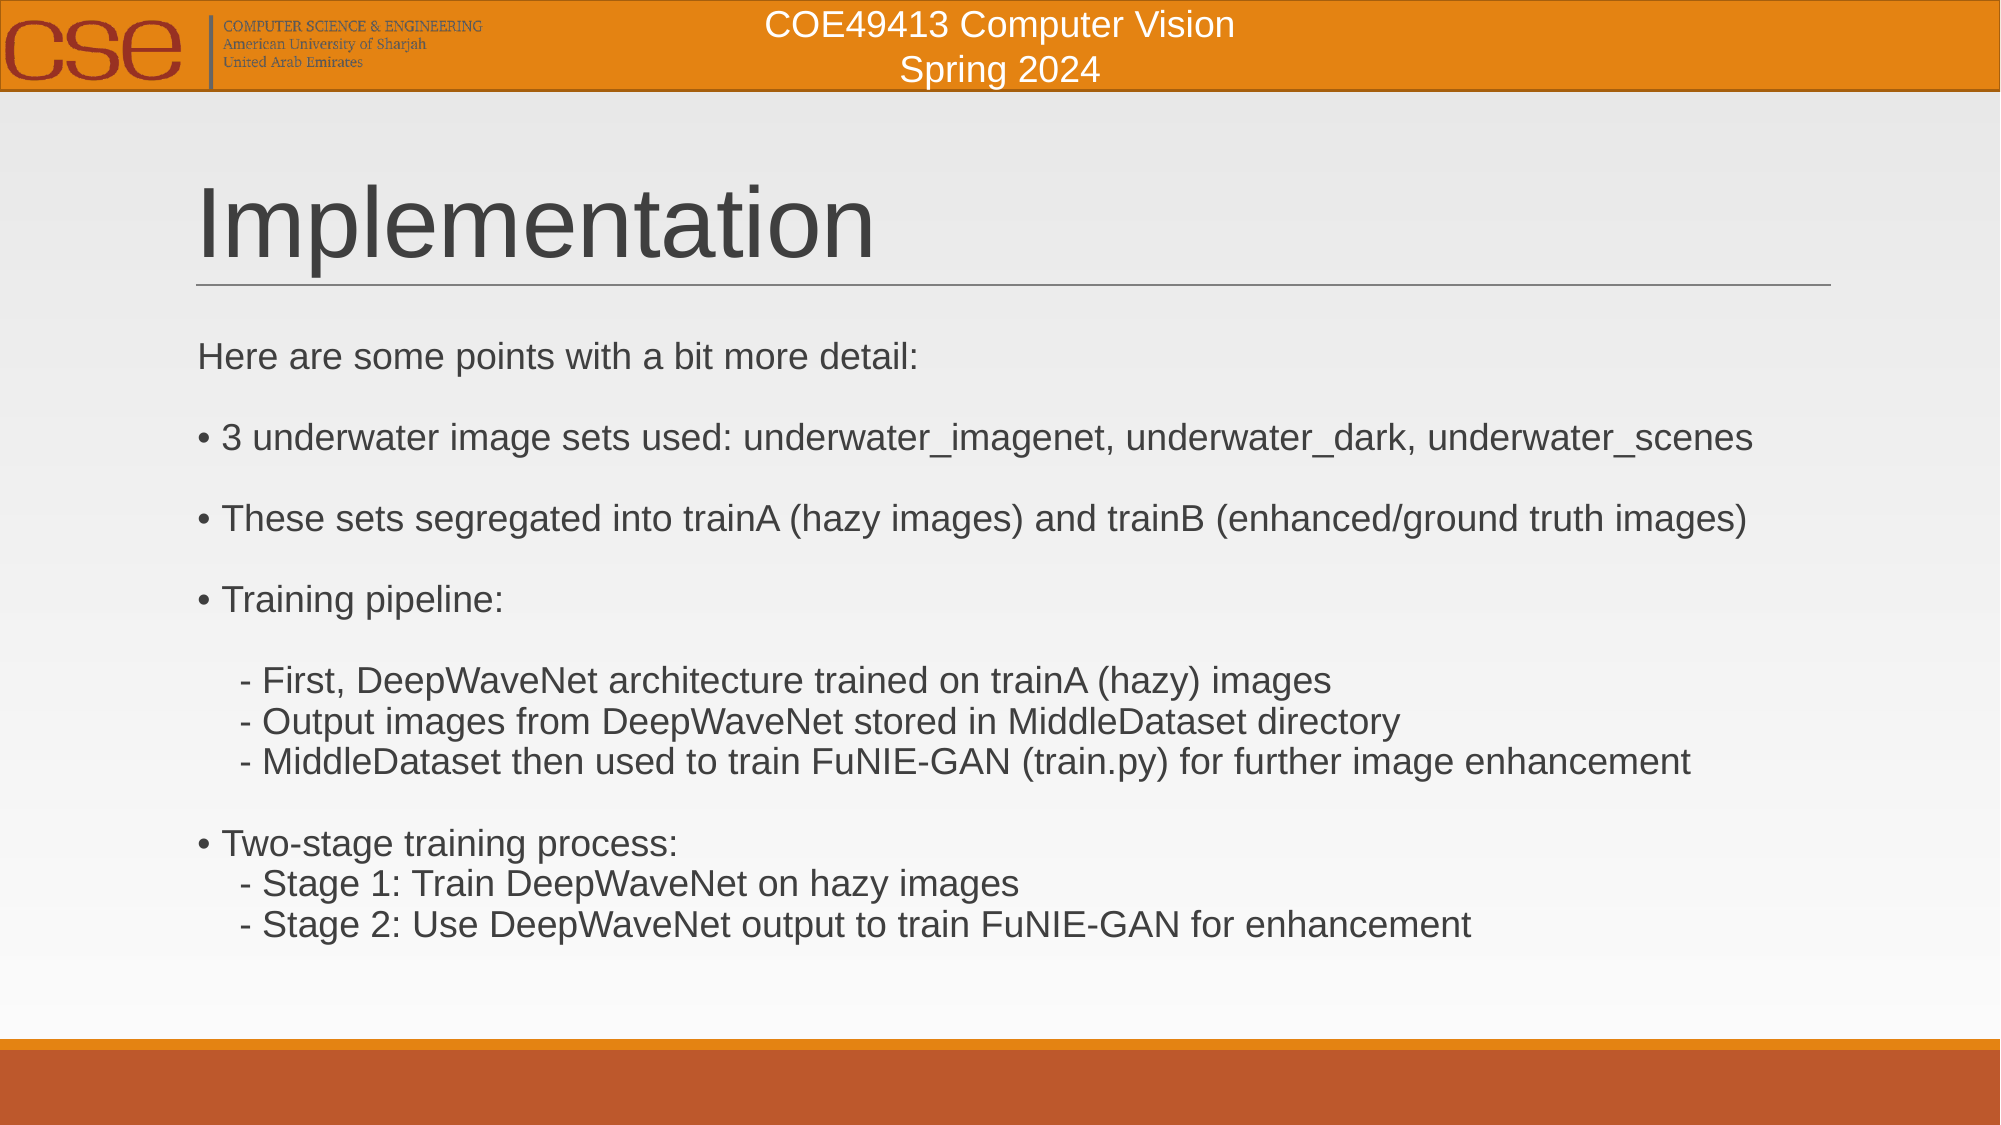

# Implementation
Here are some points with a bit more detail:

• 3 underwater image sets used: underwater_imagenet, underwater_dark, underwater_scenes

• These sets segregated into trainA (hazy images) and trainB (enhanced/ground truth images)

• Training pipeline:

    - First, DeepWaveNet architecture trained on trainA (hazy) images
    - Output images from DeepWaveNet stored in MiddleDataset directory
    - MiddleDataset then used to train FuNIE-GAN (train.py) for further image enhancement

• Two-stage training process:
    - Stage 1: Train DeepWaveNet on hazy images
    - Stage 2: Use DeepWaveNet output to train FuNIE-GAN for enhancement